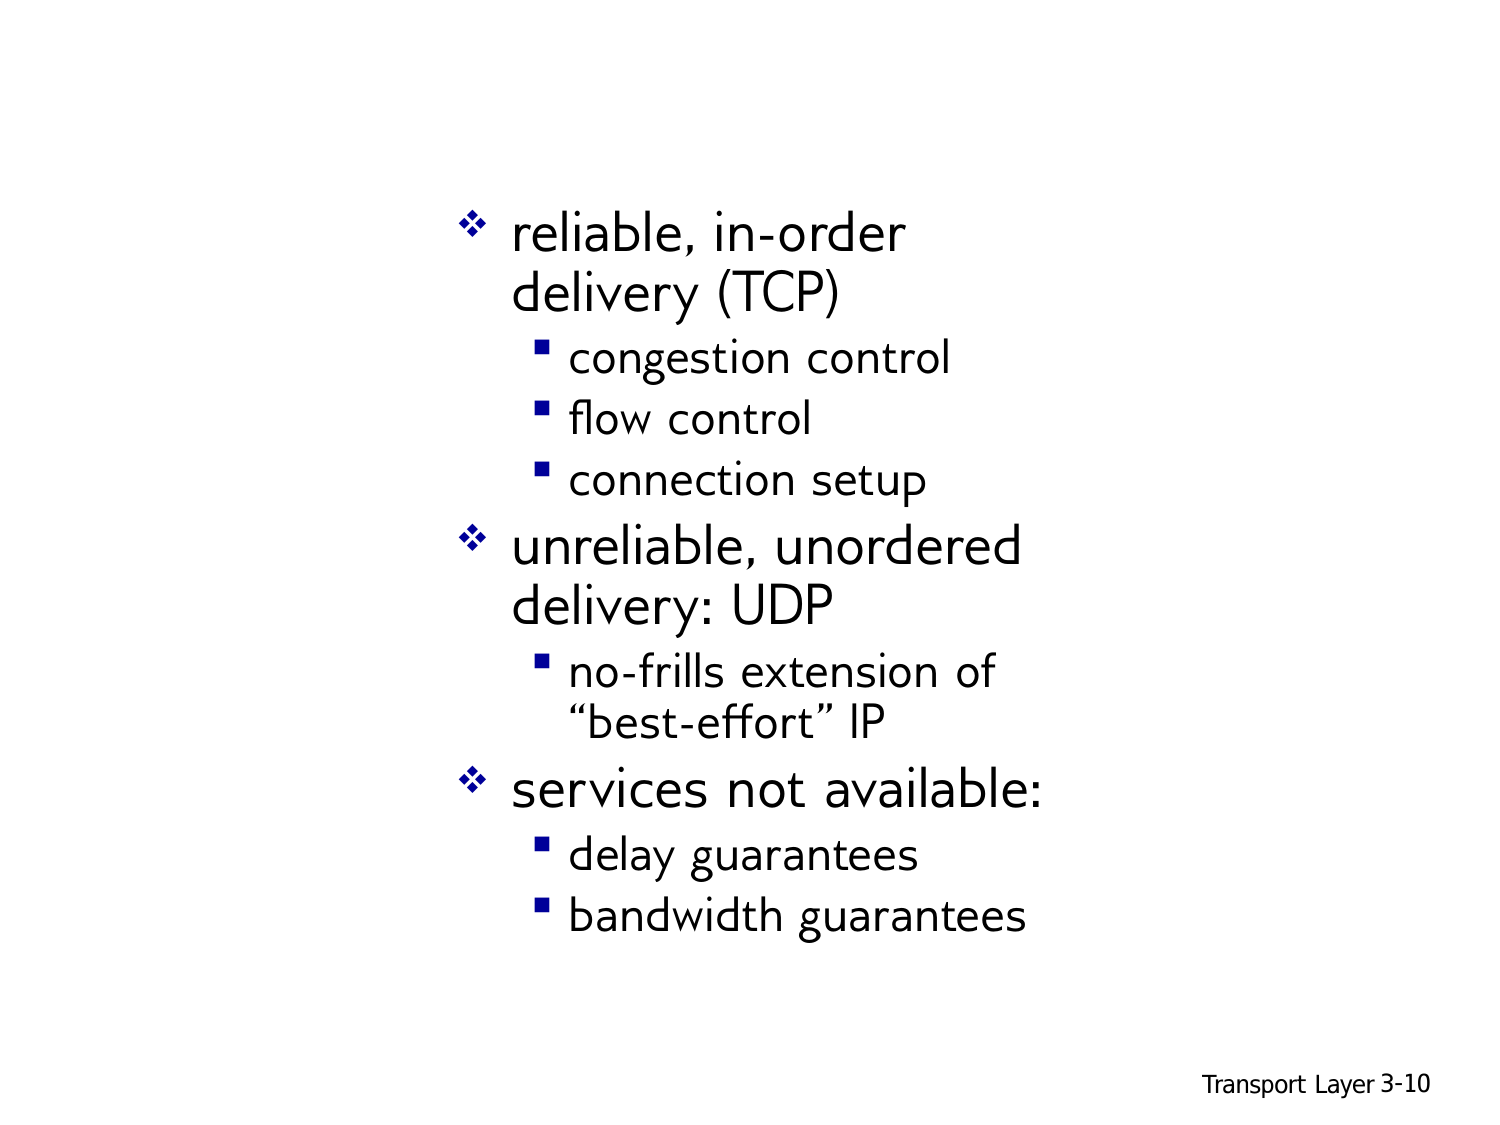

reliable, in-order delivery (TCP)
congestion control
flow control
connection setup
unreliable, unordered delivery: UDP
no-frills extension of “best-effort” IP
services not available:
delay guarantees
bandwidth guarantees
Transport Layer
3-10